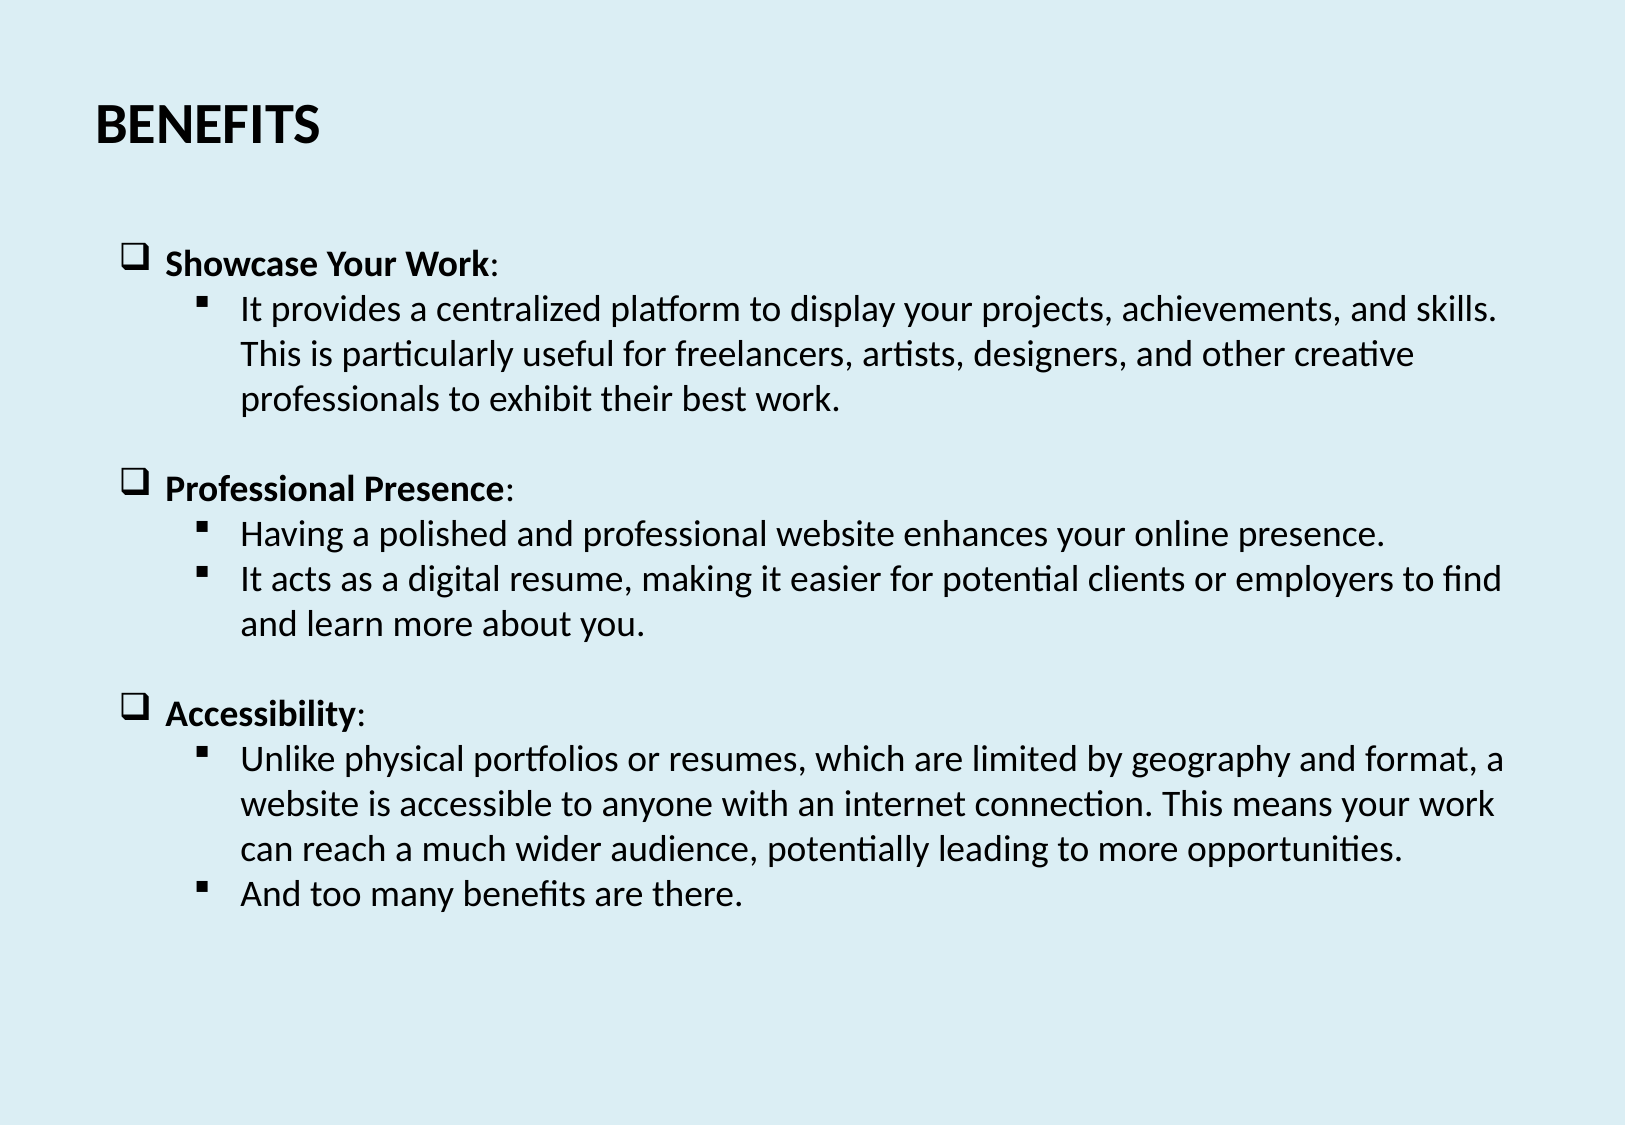

BENEFITS
Showcase Your Work:
It provides a centralized platform to display your projects, achievements, and skills. This is particularly useful for freelancers, artists, designers, and other creative professionals to exhibit their best work.

Professional Presence:
Having a polished and professional website enhances your online presence.
It acts as a digital resume, making it easier for potential clients or employers to find and learn more about you.

Accessibility:
Unlike physical portfolios or resumes, which are limited by geography and format, a website is accessible to anyone with an internet connection. This means your work can reach a much wider audience, potentially leading to more opportunities.
And too many benefits are there.